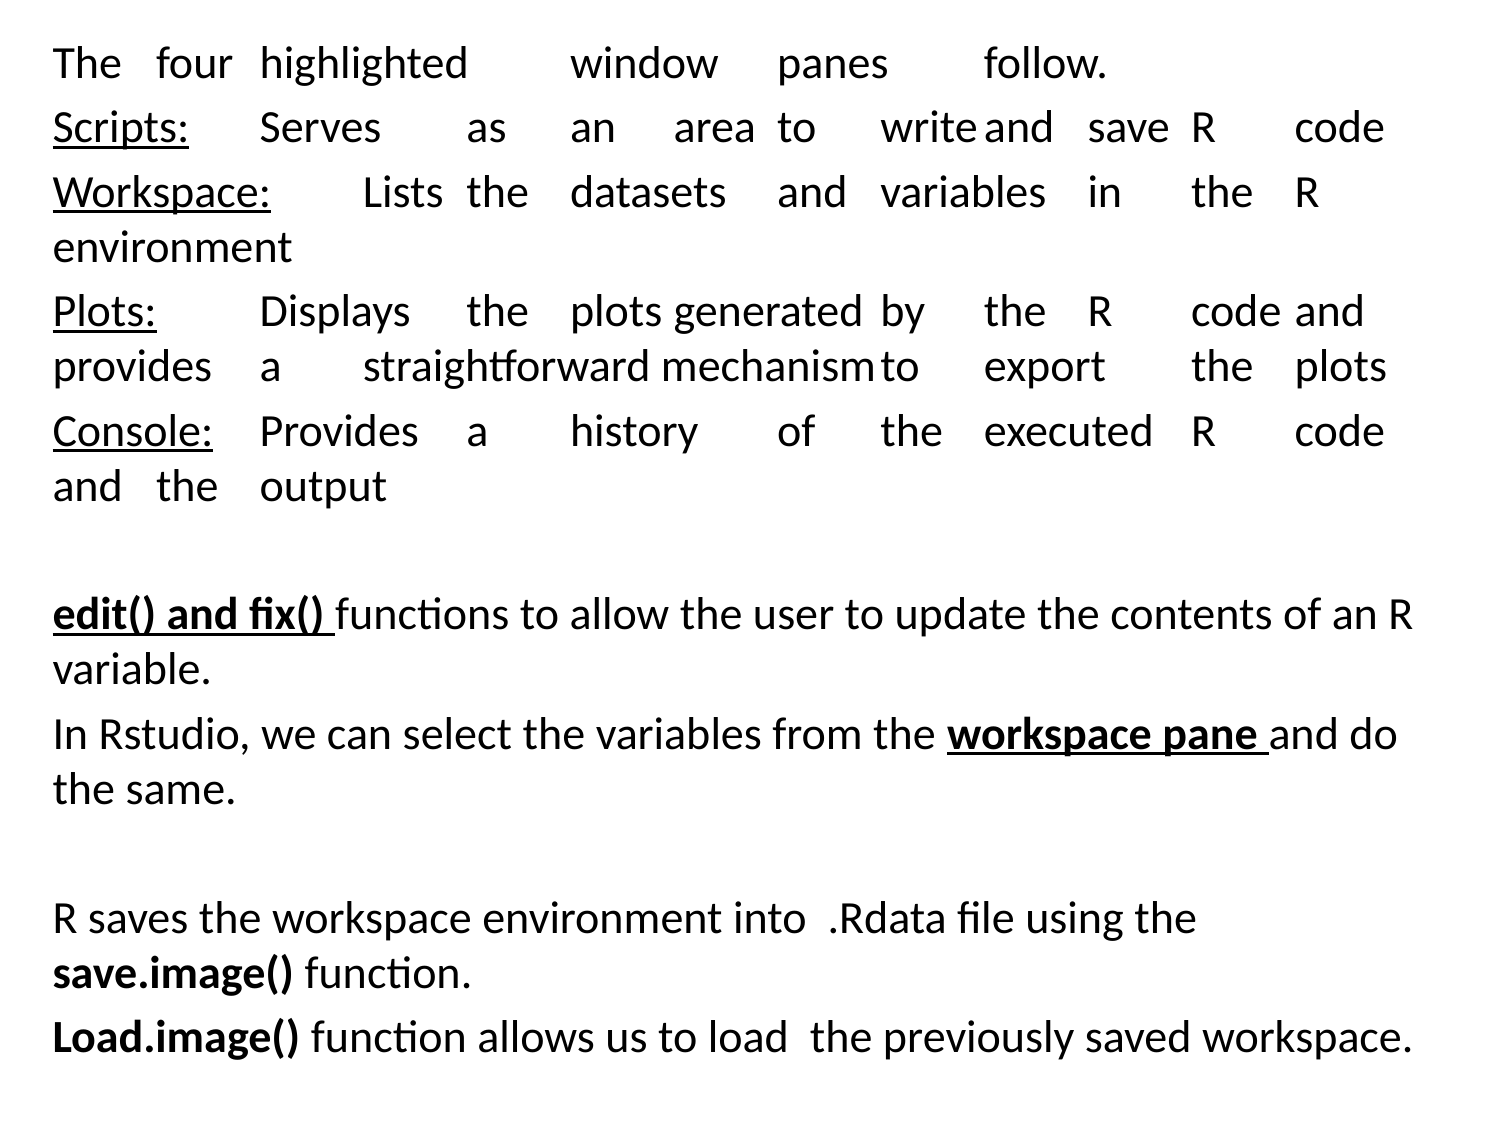

The	four	highlighted	window	panes	follow.
Scripts:	Serves	as	an	area	to	write	and	save	R	code
Workspace:	Lists	the	datasets	and	variables	in	the	R	environment
Plots:	Displays	the	plots	generated	by	the	R	code	and	provides	a	straightforward mechanism	to	export	the	plots
Console:	Provides	a	history	of	the	executed	R	code	and	the	output

edit() and fix() functions to allow the user to update the contents of an R variable.
In Rstudio, we can select the variables from the workspace pane and do the same.

R saves the workspace environment into  .Rdata file using the save.image() function.
Load.image() function allows us to load  the previously saved workspace.